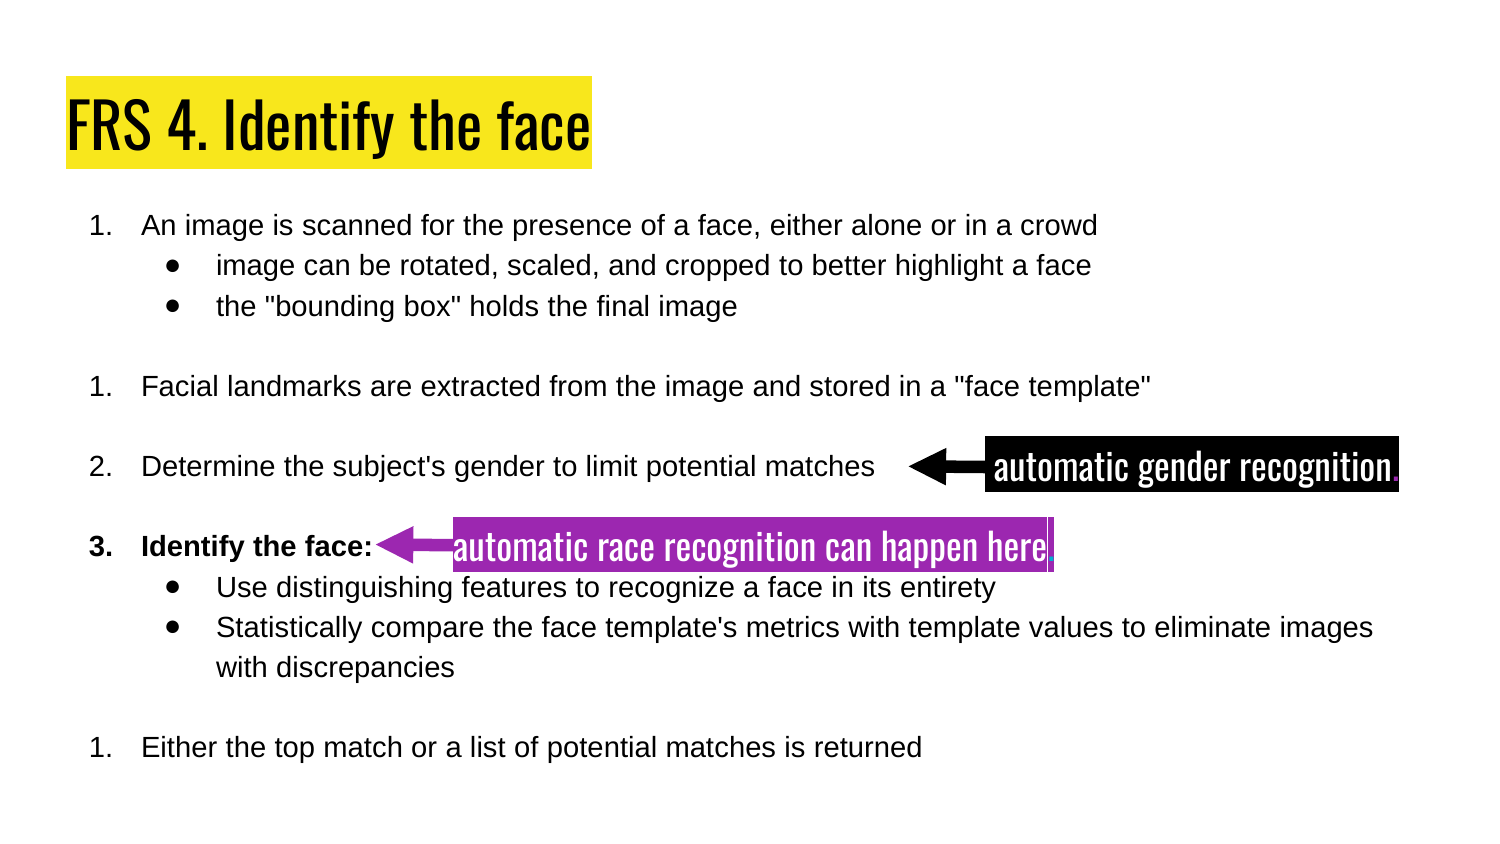

# FRS 4. Identify the face
An image is scanned for the presence of a face, either alone or in a crowd
image can be rotated, scaled, and cropped to better highlight a face
the "bounding box" holds the final image

Facial landmarks are extracted from the image and stored in a "face template"

Determine the subject's gender to limit potential matches

Identify the face:
Use distinguishing features to recognize a face in its entirety
Statistically compare the face template's metrics with template values to eliminate images with discrepancies

Either the top match or a list of potential matches is returned
 automatic gender recognition.
automatic race recognition can happen here.